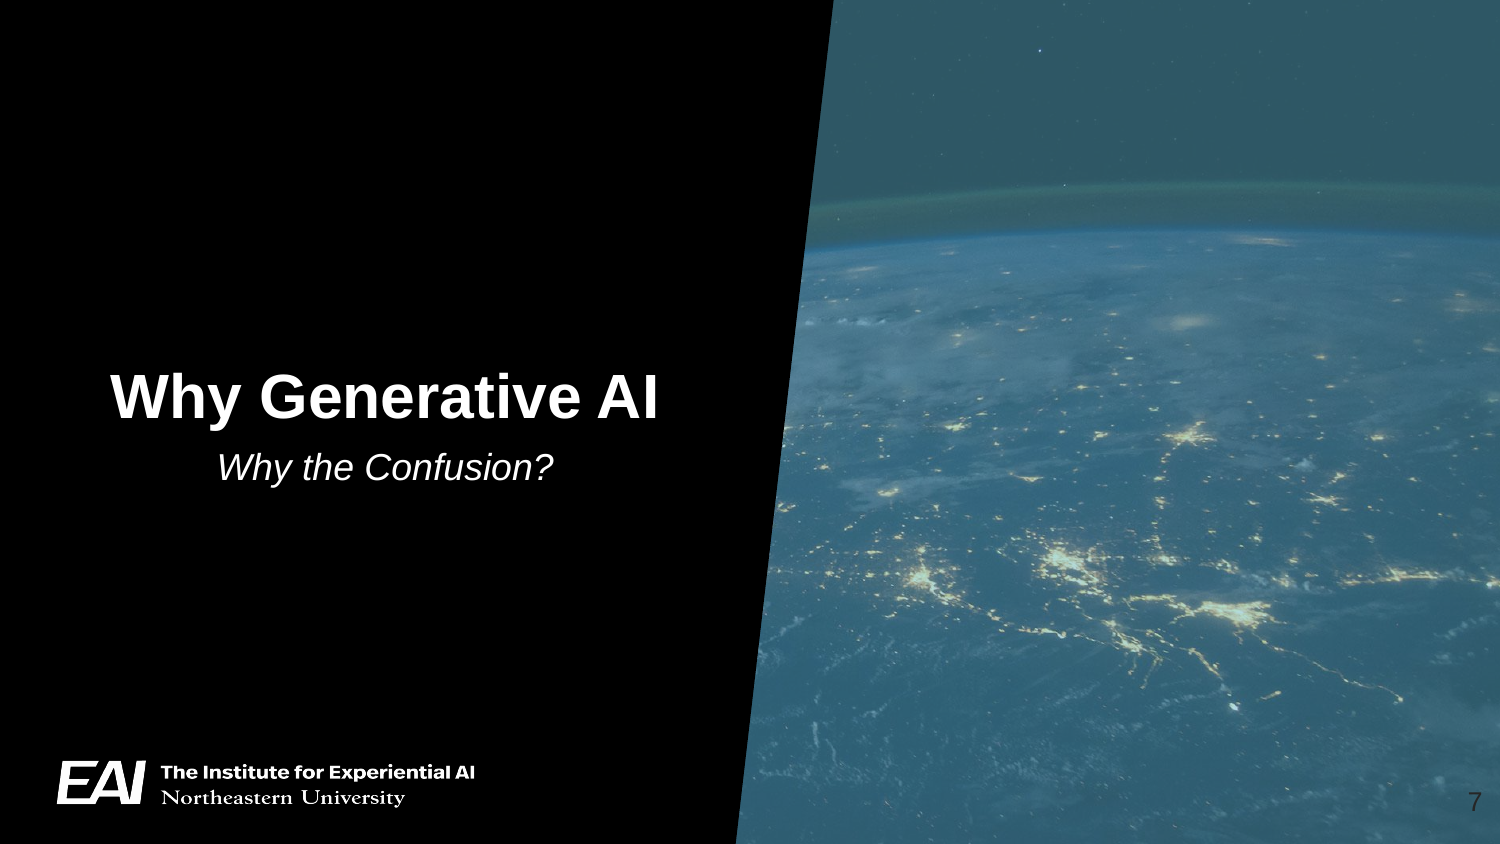

# Why Generative AI
Why the Confusion?

7